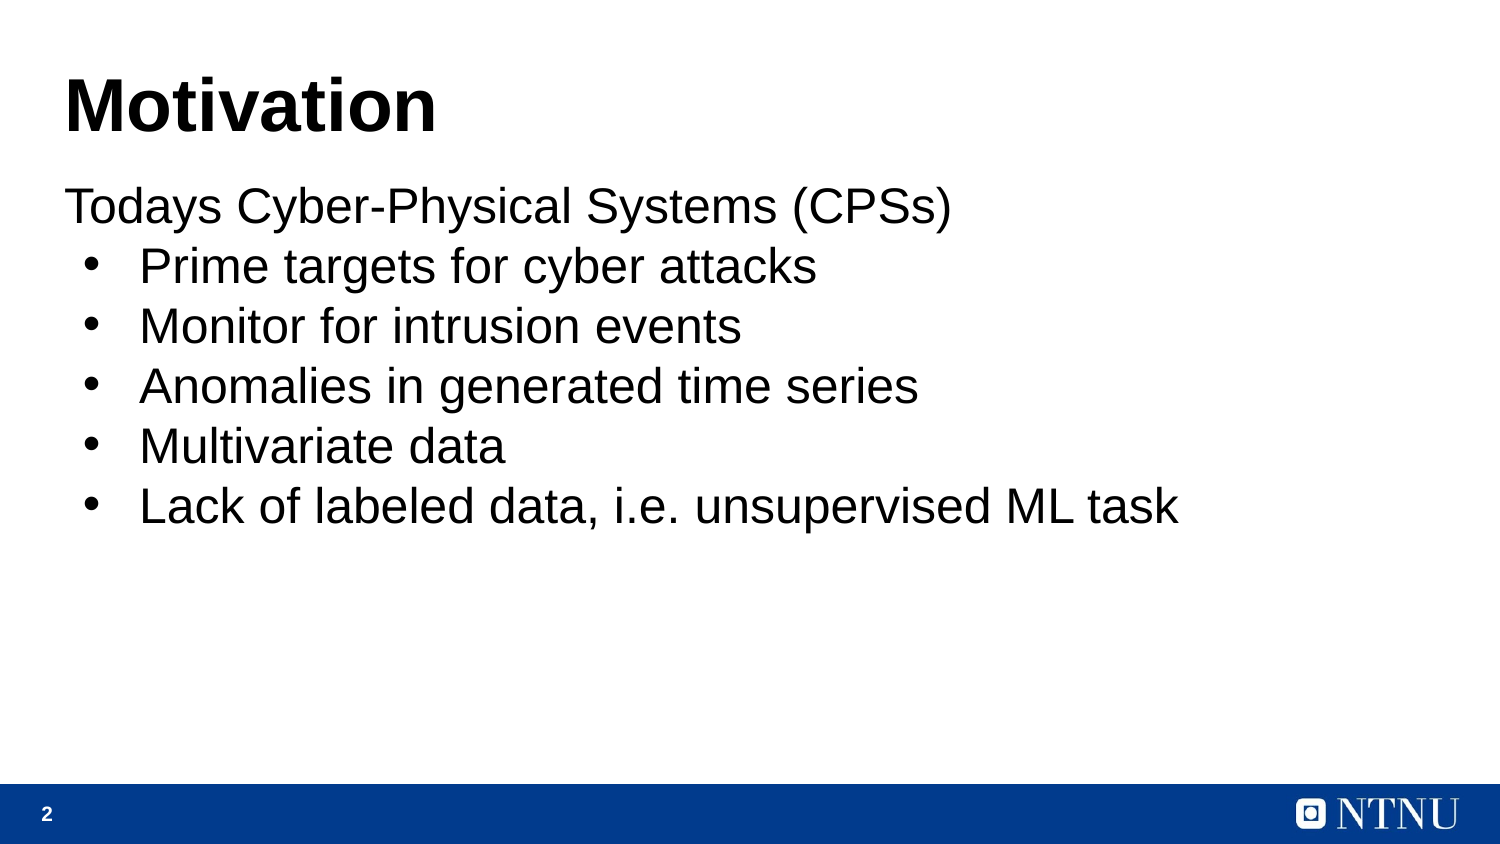

# Motivation
Todays Cyber-Physical Systems (CPSs)
Prime targets for cyber attacks
Monitor for intrusion events
Anomalies in generated time series
Multivariate data
Lack of labeled data, i.e. unsupervised ML task